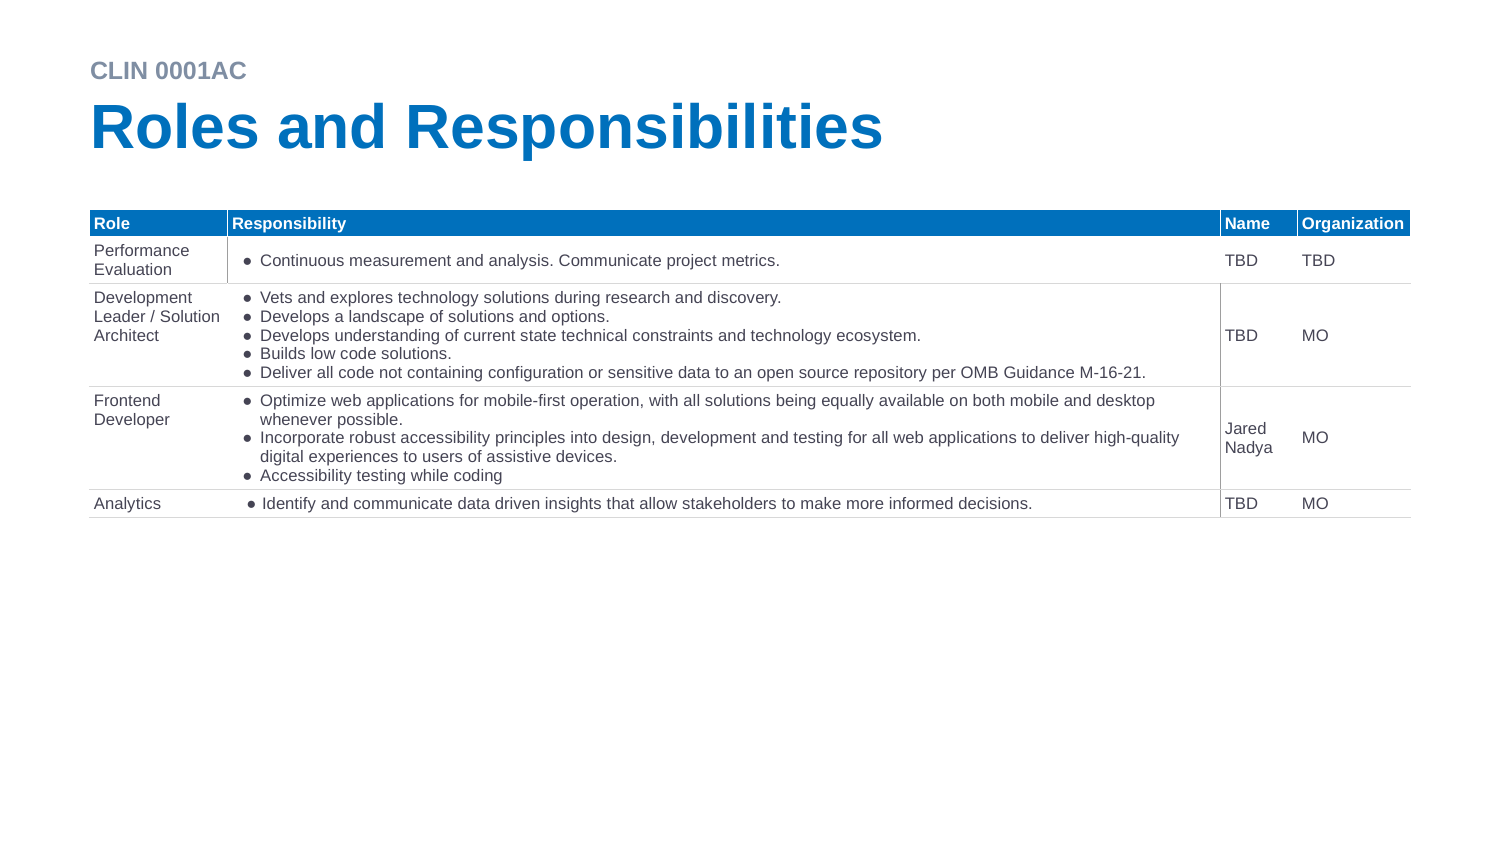

CLIN 0001AC

# Roles and Responsibilities
| Role | Responsibility | Name | Organization |
| --- | --- | --- | --- |
| Performance Evaluation | Continuous measurement and analysis. Communicate project metrics. | TBD | TBD |
| Development Leader / Solution Architect | Vets and explores technology solutions during research and discovery. Develops a landscape of solutions and options. Develops understanding of current state technical constraints and technology ecosystem. Builds low code solutions. Deliver all code not containing configuration or sensitive data to an open source repository per OMB Guidance M-16-21. | TBD | MO |
| Frontend Developer | Optimize web applications for mobile-first operation, with all solutions being equally available on both mobile and desktop whenever possible. Incorporate robust accessibility principles into design, development and testing for all web applications to deliver high-quality digital experiences to users of assistive devices. Accessibility testing while coding | Jared Nadya | MO |
| Analytics | Identify and communicate data driven insights that allow stakeholders to make more informed decisions. | TBD | MO |